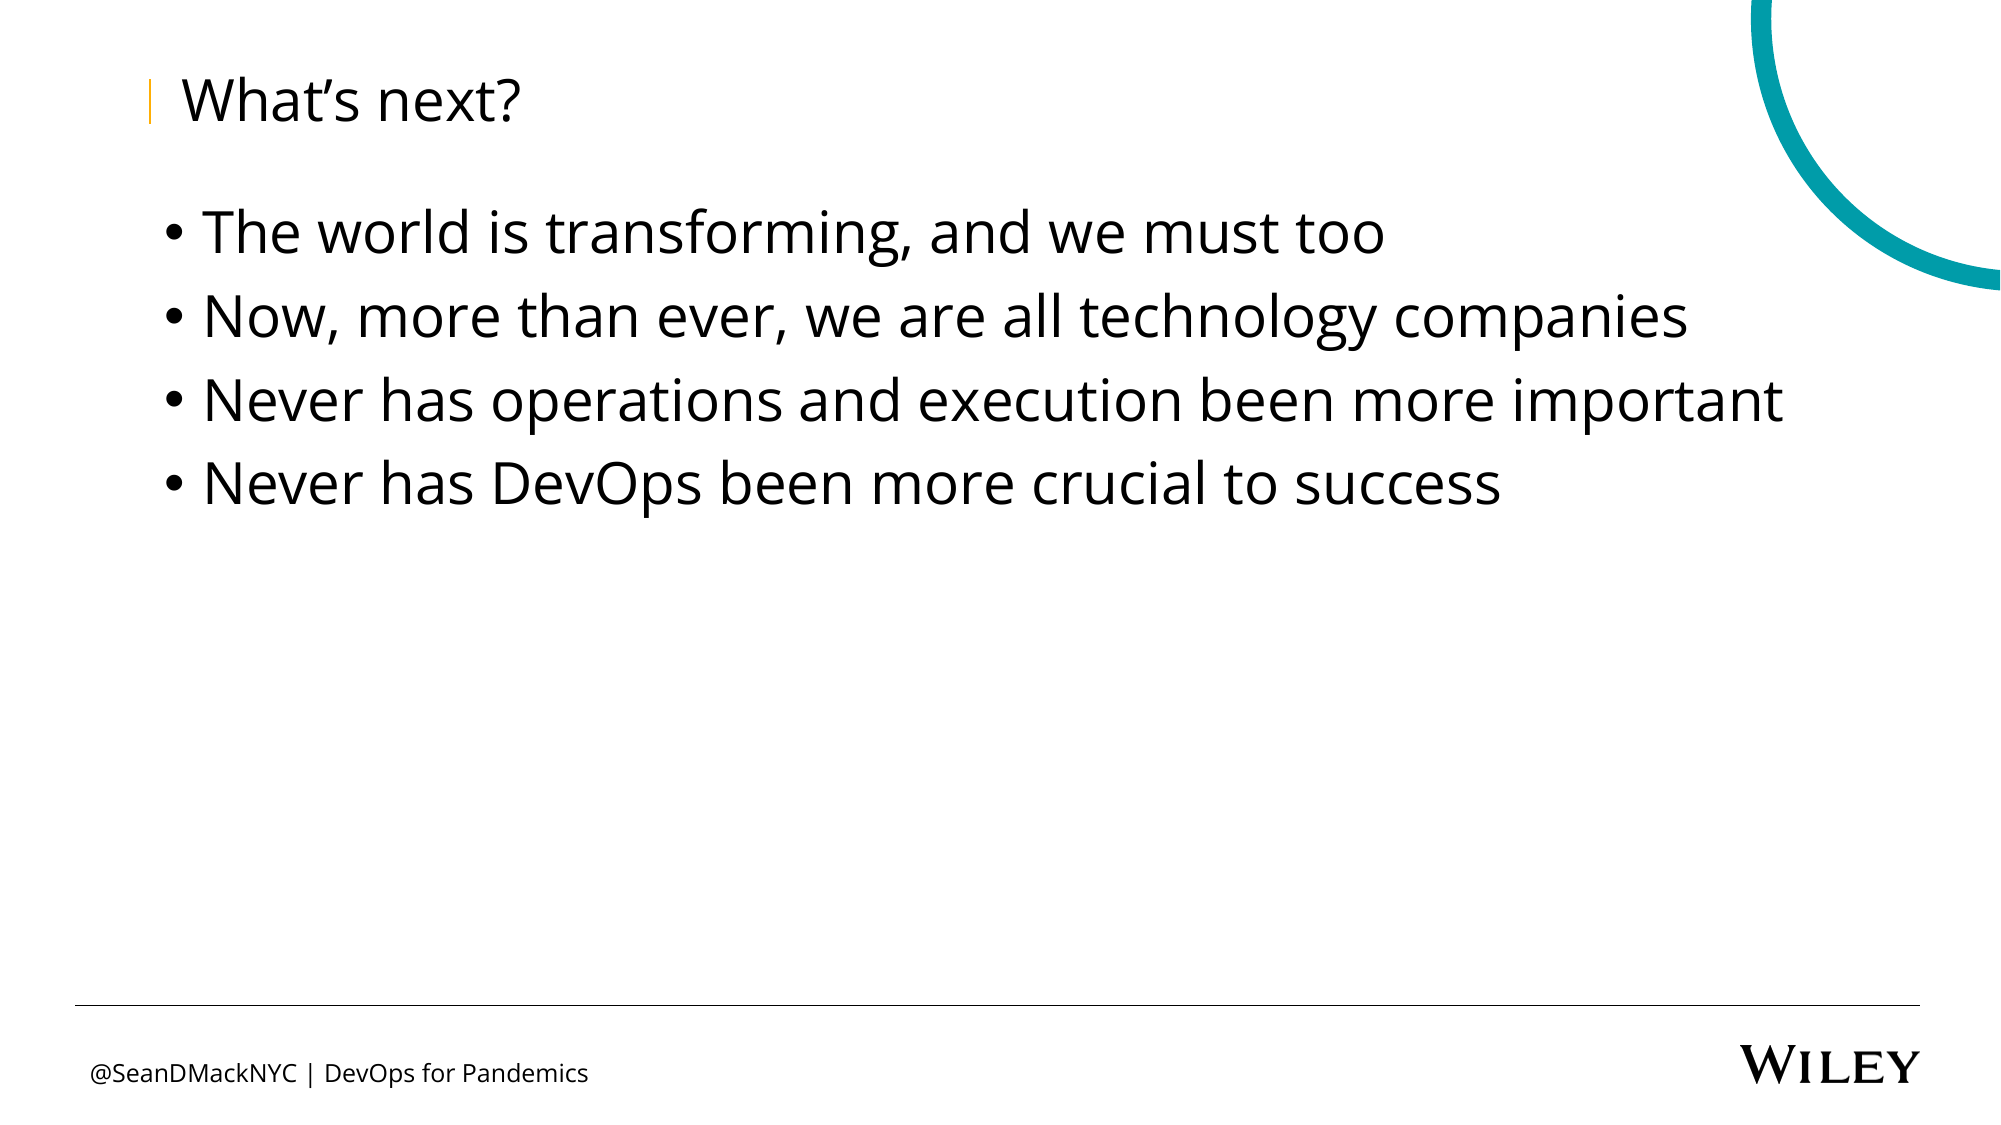

What’s next?
The world is transforming, and we must too
Now, more than ever, we are all technology companies
Never has operations and execution been more important
Never has DevOps been more crucial to success